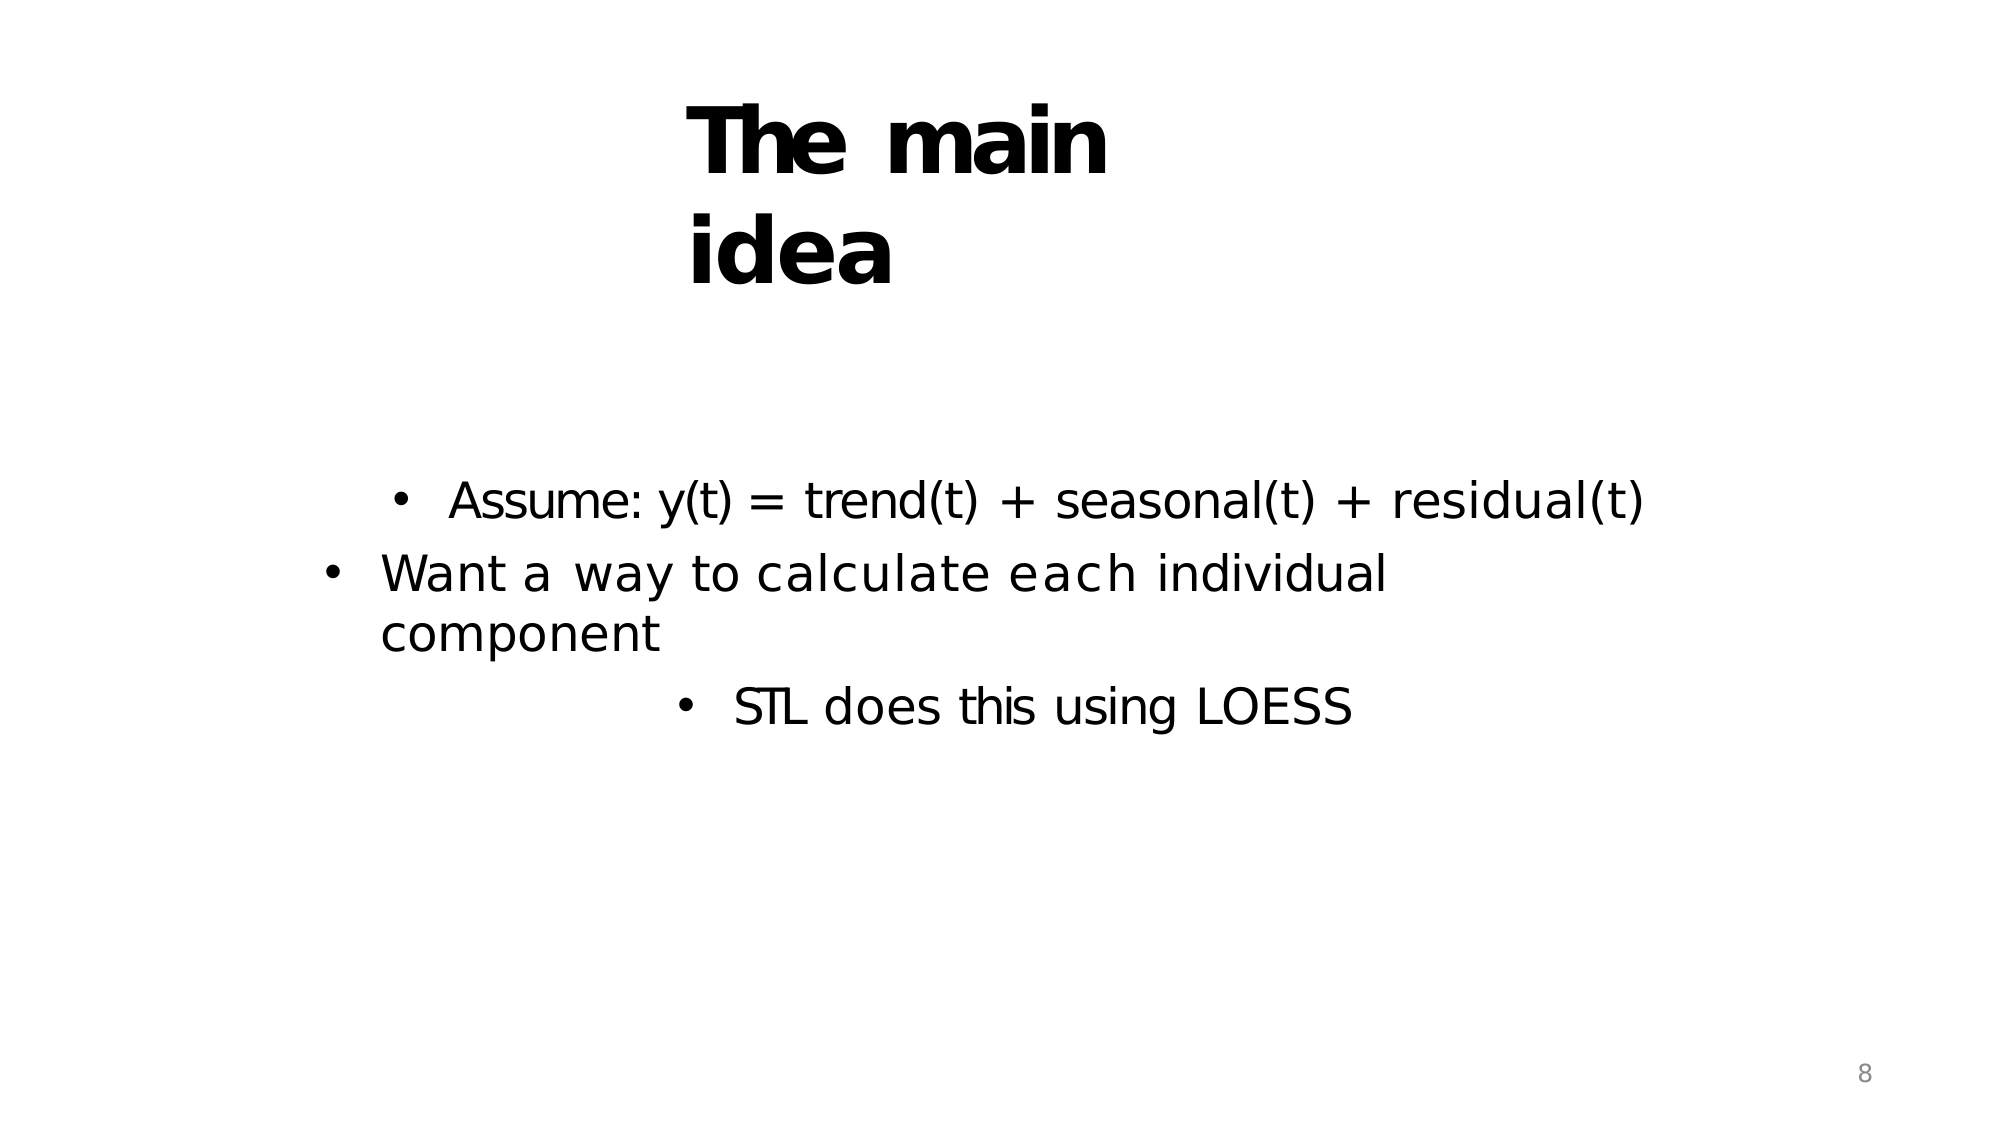

# The main idea
Assume: y(t) = trend(t) + seasonal(t) + residual(t)
Want a way to calculate each individual component
STL does this using LOESS
8